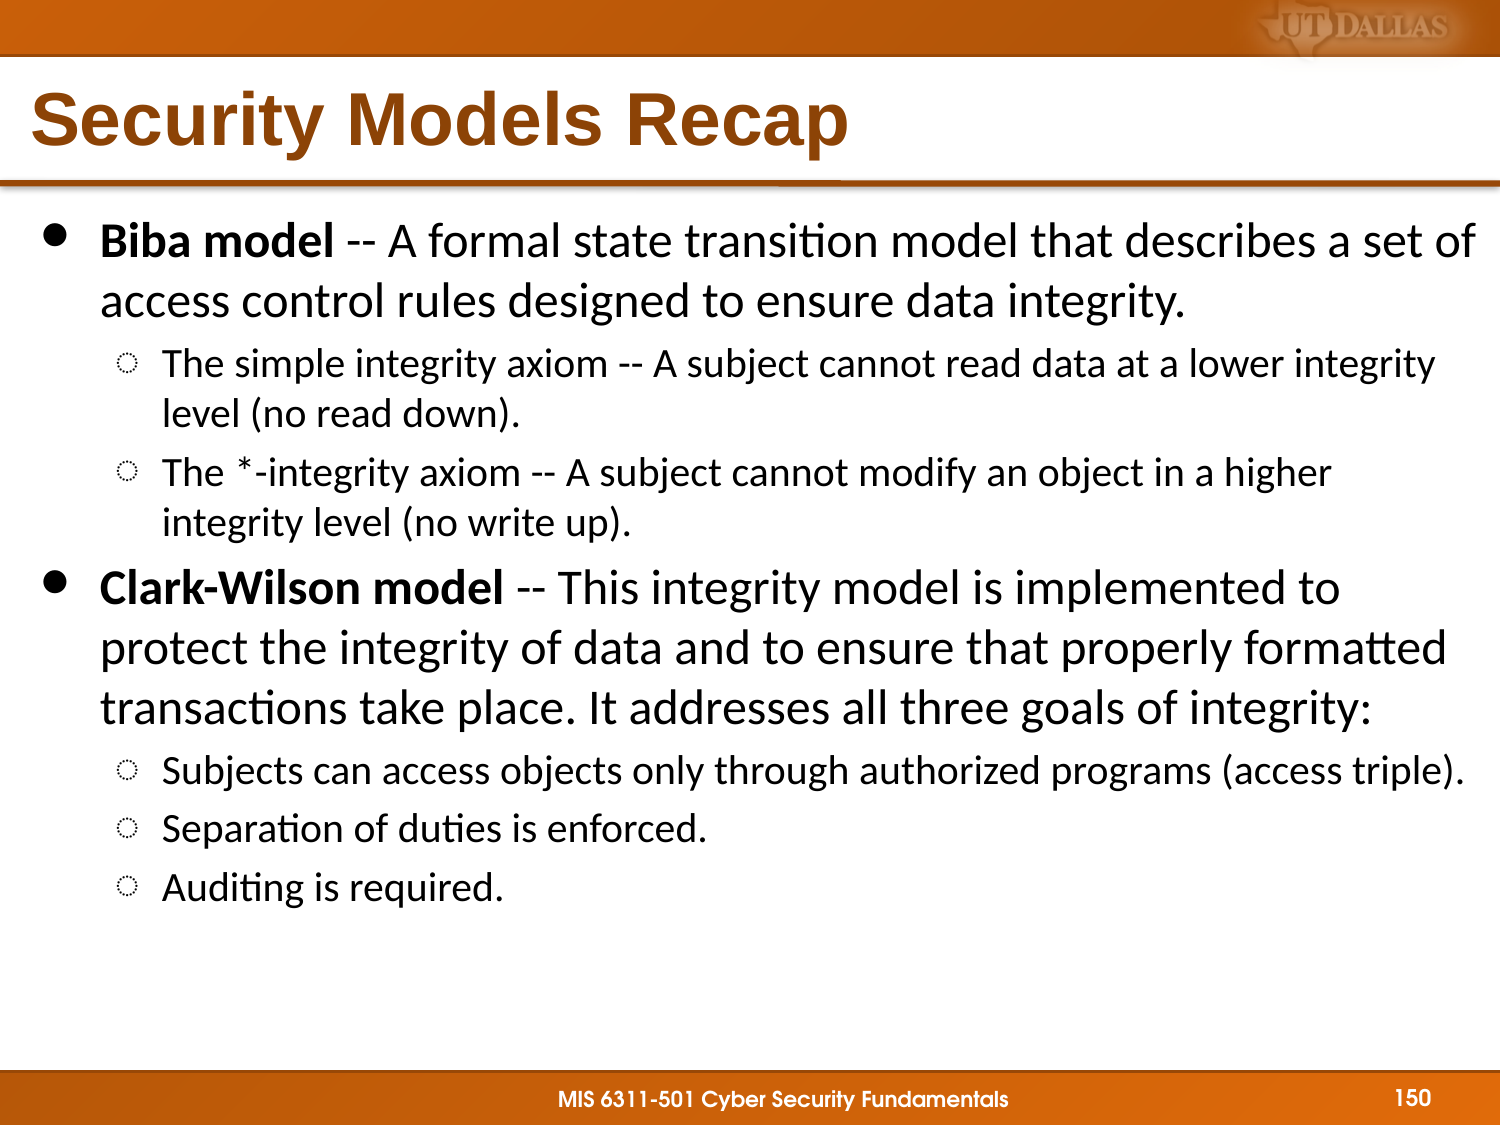

# Security Models Recap
Biba model -- A formal state transition model that describes a set of access control rules designed to ensure data integrity.
The simple integrity axiom -- A subject cannot read data at a lower integrity level (no read down).
The *-integrity axiom -- A subject cannot modify an object in a higher integrity level (no write up).
Clark-Wilson model -- This integrity model is implemented to protect the integrity of data and to ensure that properly formatted transactions take place. It addresses all three goals of integrity:
Subjects can access objects only through authorized programs (access triple).
Separation of duties is enforced.
Auditing is required.
150